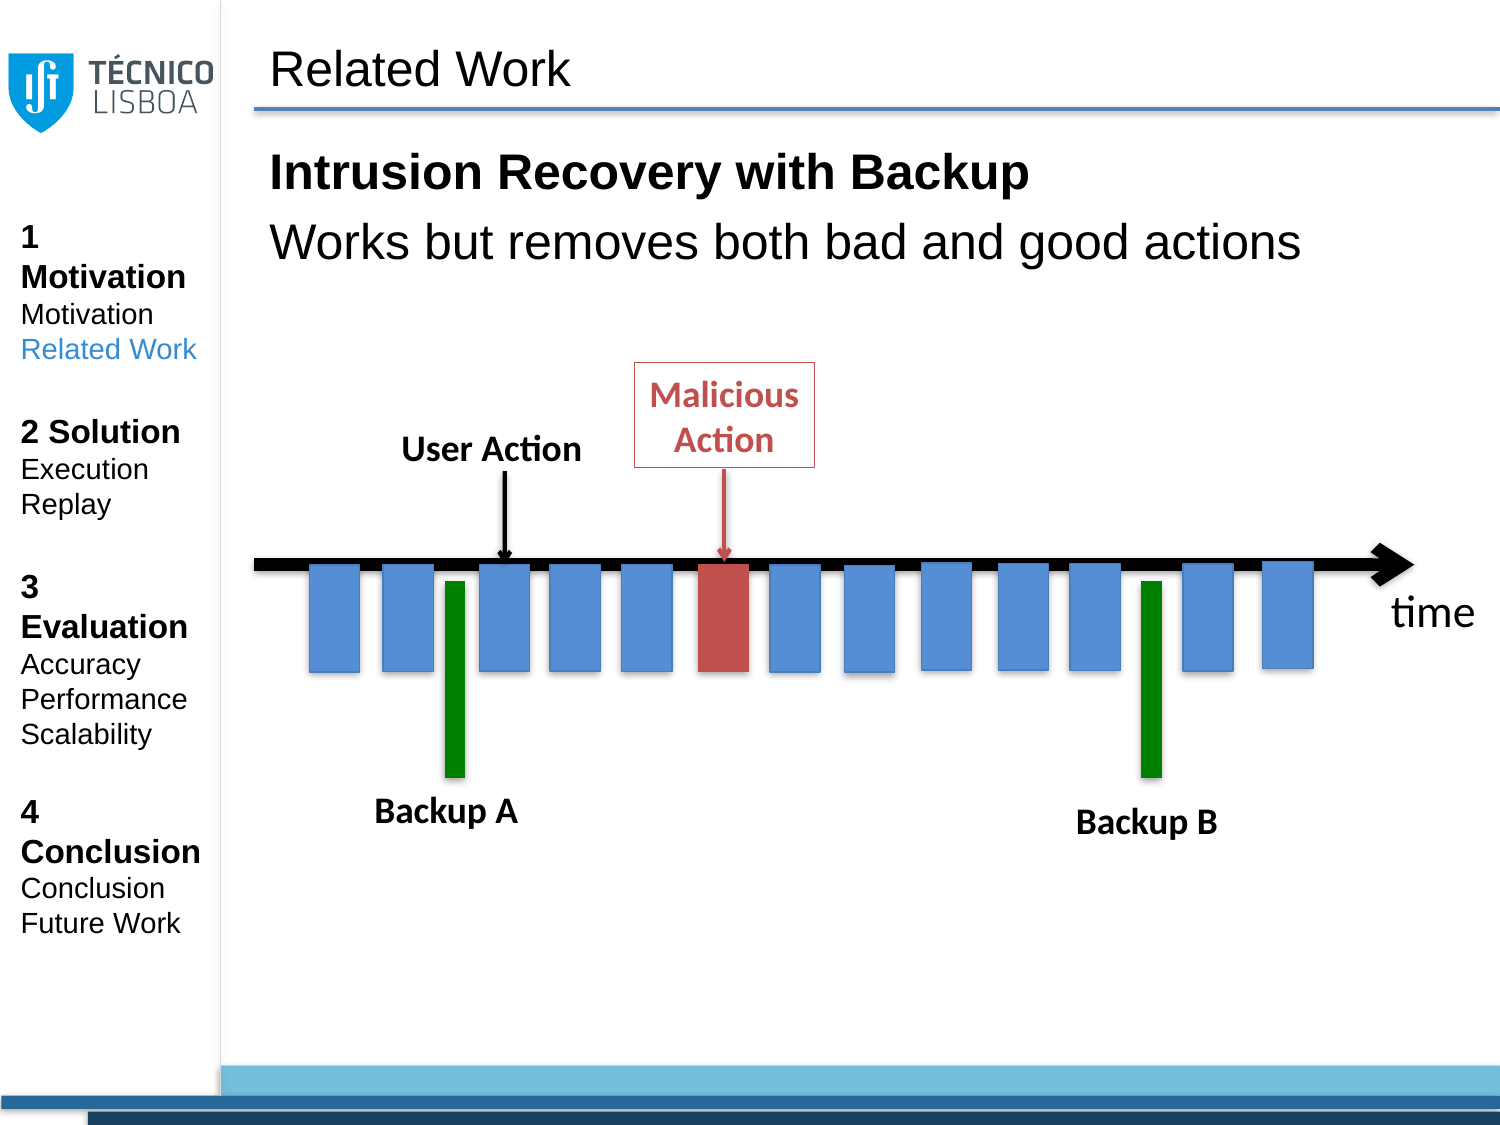

# Related Work
Intrusion Recovery with Backup
Works but removes both bad and good actions
1 Motivation
Motivation
Related Work

2 Solution
Execution
Replay

3 Evaluation
Accuracy
Performance
Scalability

4 Conclusion
Conclusion
Future Work

Malicious
Action
User Action

time
Backup A
Backup B